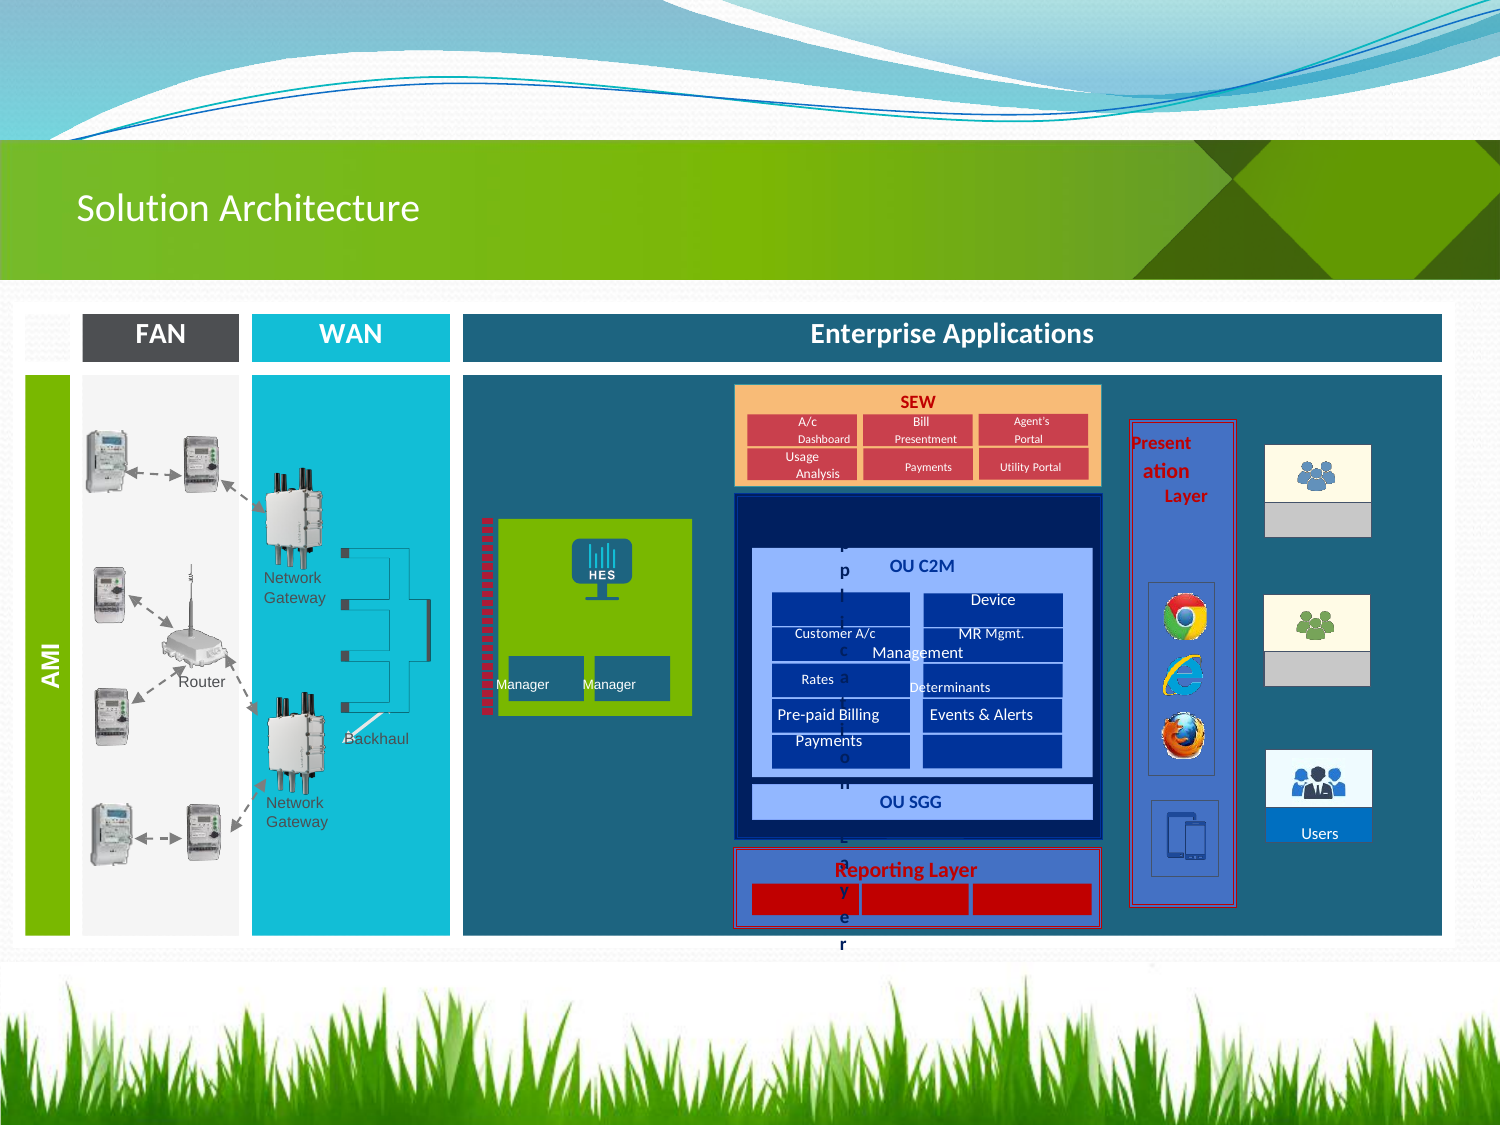

Solution Architecture

FAN

WAN

Enterprise Applications

Router

Network
Gateway
Backhaul
Network
Gateway

SEW
A/c                               Bill                            Agent’s
Dashboard                Presentment                    Portal                                Present
Analysis                     Payments                 Utility Portal                             ation
Layer
OU C2M
Device
Customer A/c                         MR Mgmt.                      Management
Manager        Manager                                            Rates                       Determinants
Pre-paid Billing             Events & Alerts
Payments
OU SGG
Users
Reporting Layer

Usage
Application Layer                                                         Customers
H E S                                                  CIS                         Management
Network           Device                                                                                   VEE & Bill                                                                       Agents
(Recharge)                   Energy Audit
DESCO
Bill Printing            Letters              Transaction

AMI